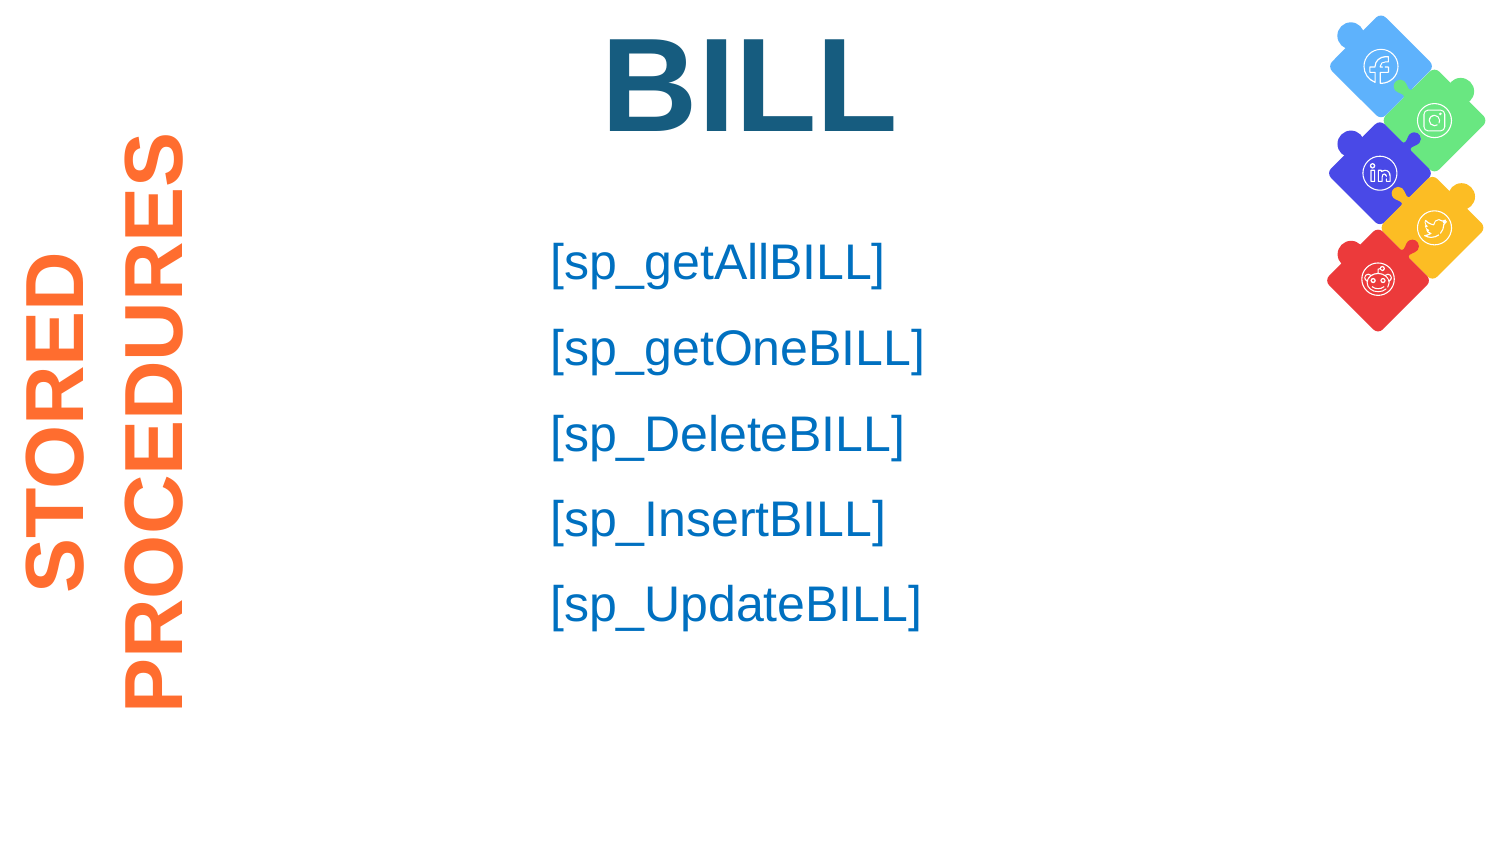

BILL

| [sp\_getAllBILL] |
| --- |
| [sp\_getOneBILL] |
| [sp\_DeleteBILL] |
| [sp\_InsertBILL] |
| [sp\_UpdateBILL] |
# STORED PROCEDURES